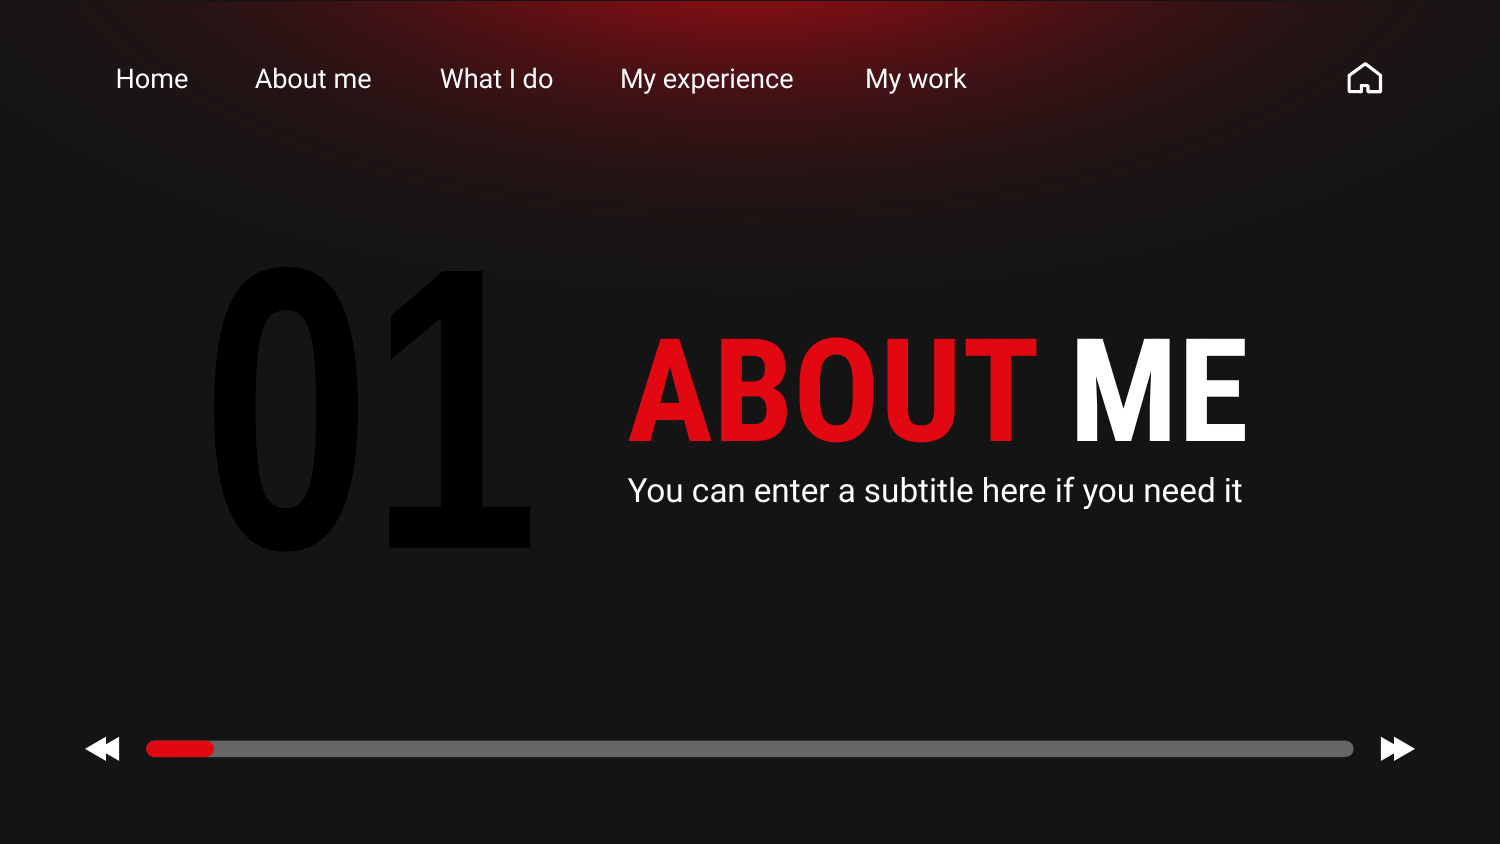

Home
About me
What I do
My experience
My work

01
01
# ABOUT ME
You can enter a subtitle here if you need it